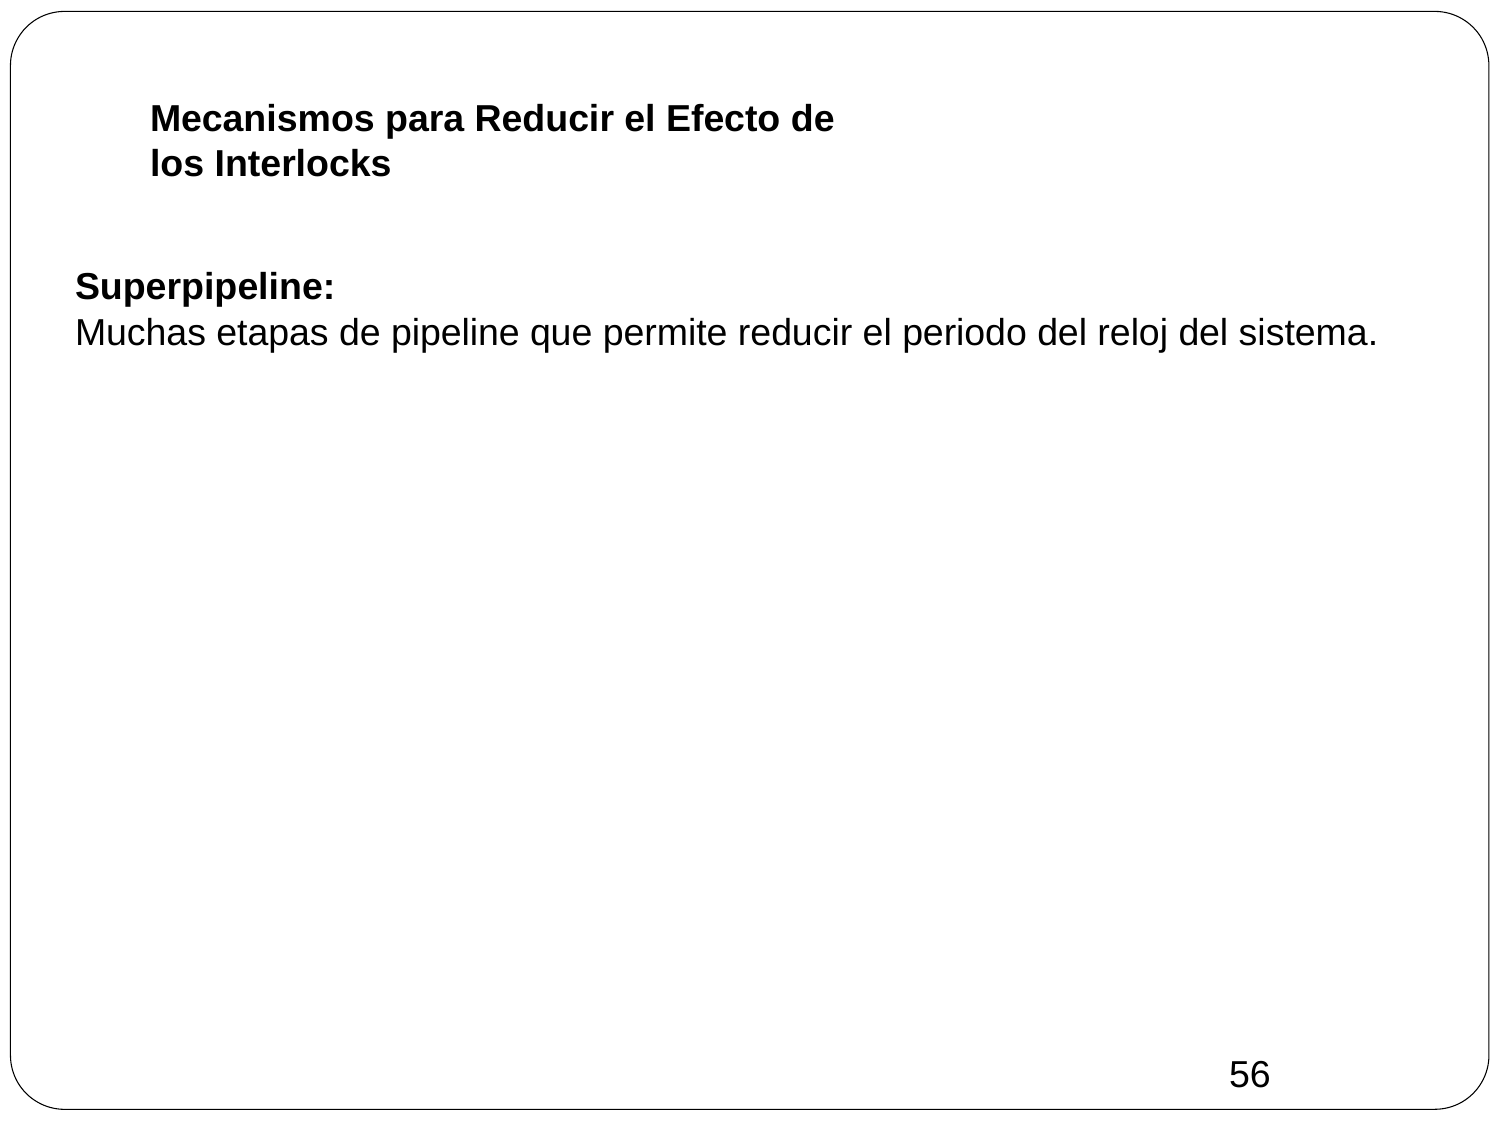

# Mecanismos para Reducir el Efecto de los Interlocks
Superpipeline:
Muchas etapas de pipeline que permite reducir el periodo del reloj del sistema.
56